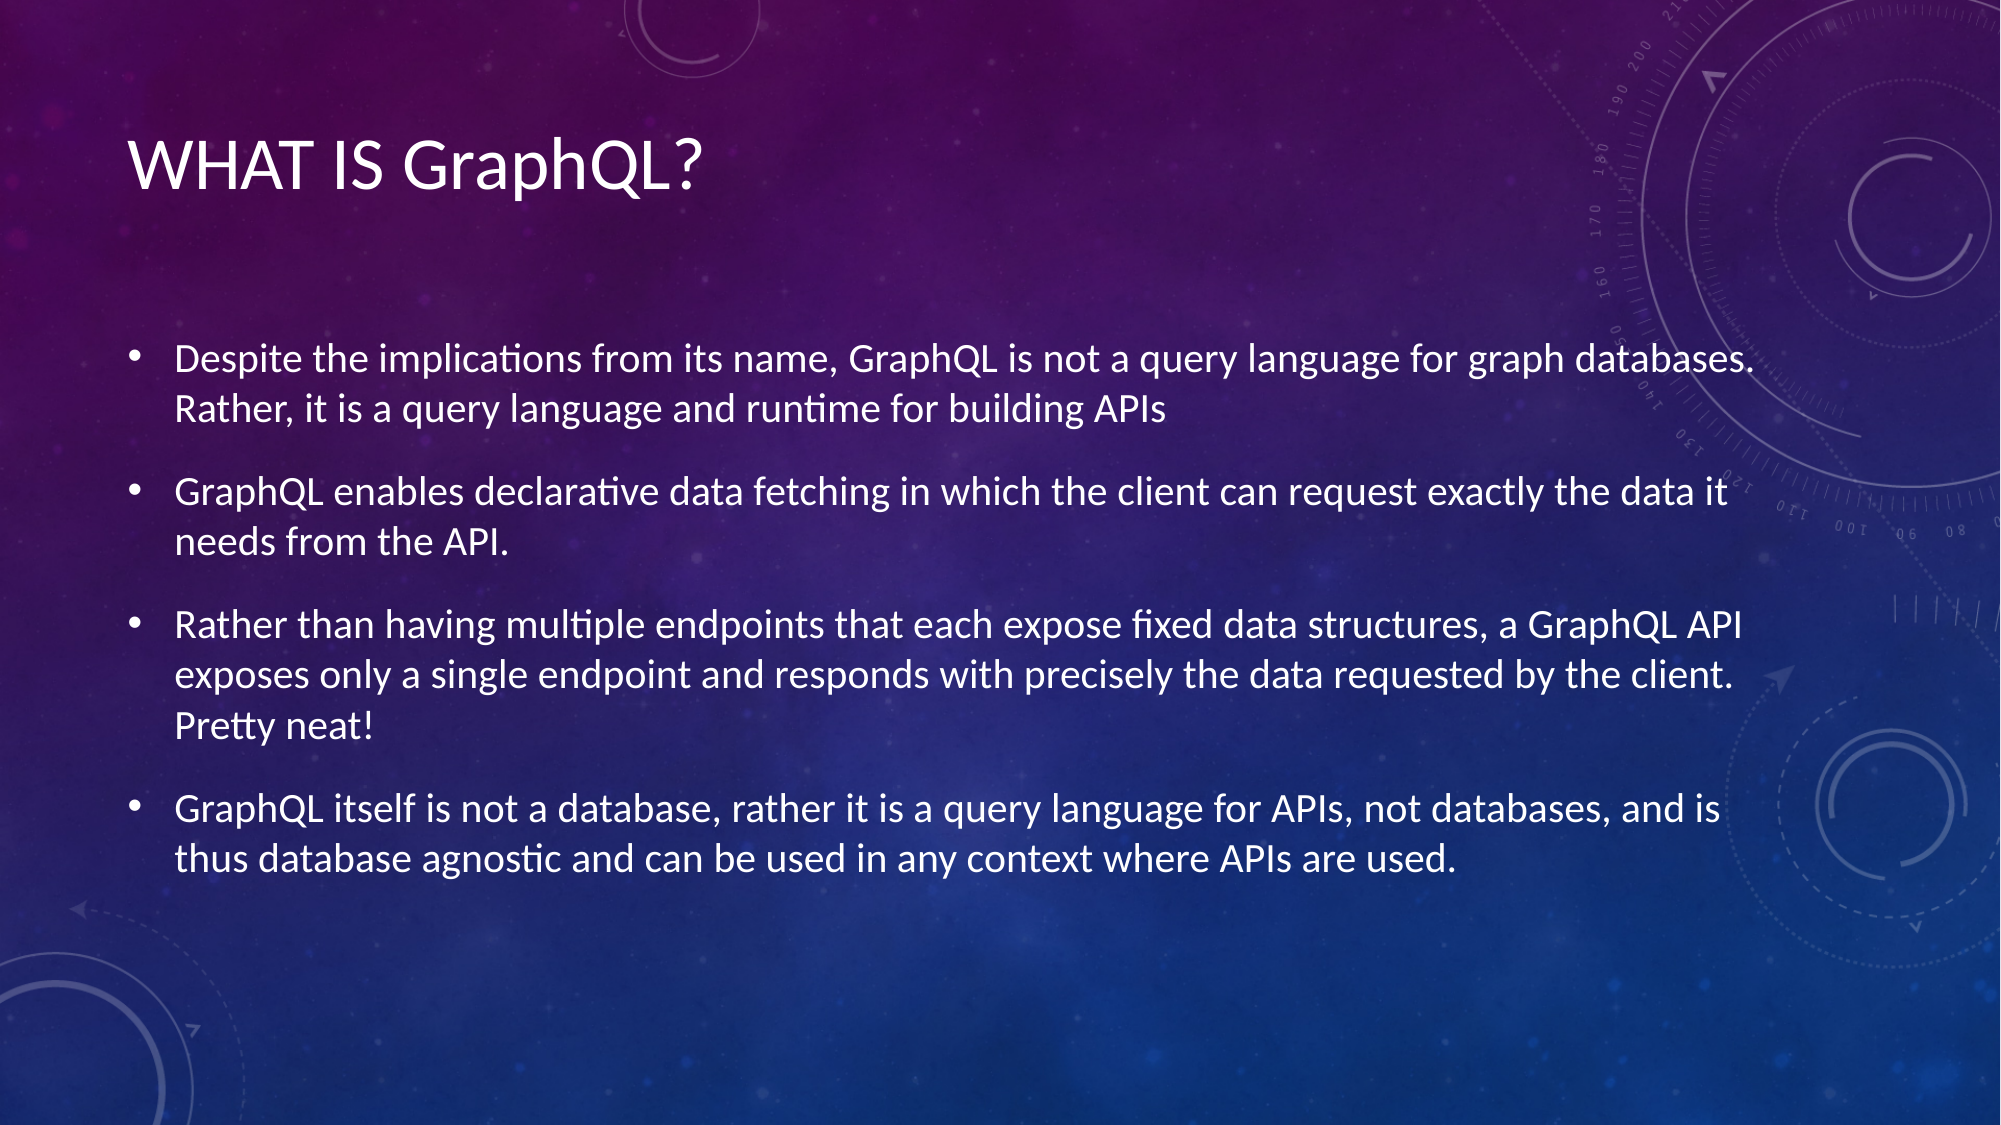

# WHAT IS GraphQL?
Despite the implications from its name, GraphQL is not a query language for graph databases. Rather, it is a query language and runtime for building APIs
GraphQL enables declarative data fetching in which the client can request exactly the data it needs from the API.
Rather than having multiple endpoints that each expose fixed data structures, a GraphQL API exposes only a single endpoint and responds with precisely the data requested by the client. Pretty neat!
GraphQL itself is not a database, rather it is a query language for APIs, not databases, and is thus database agnostic and can be used in any context where APIs are used.